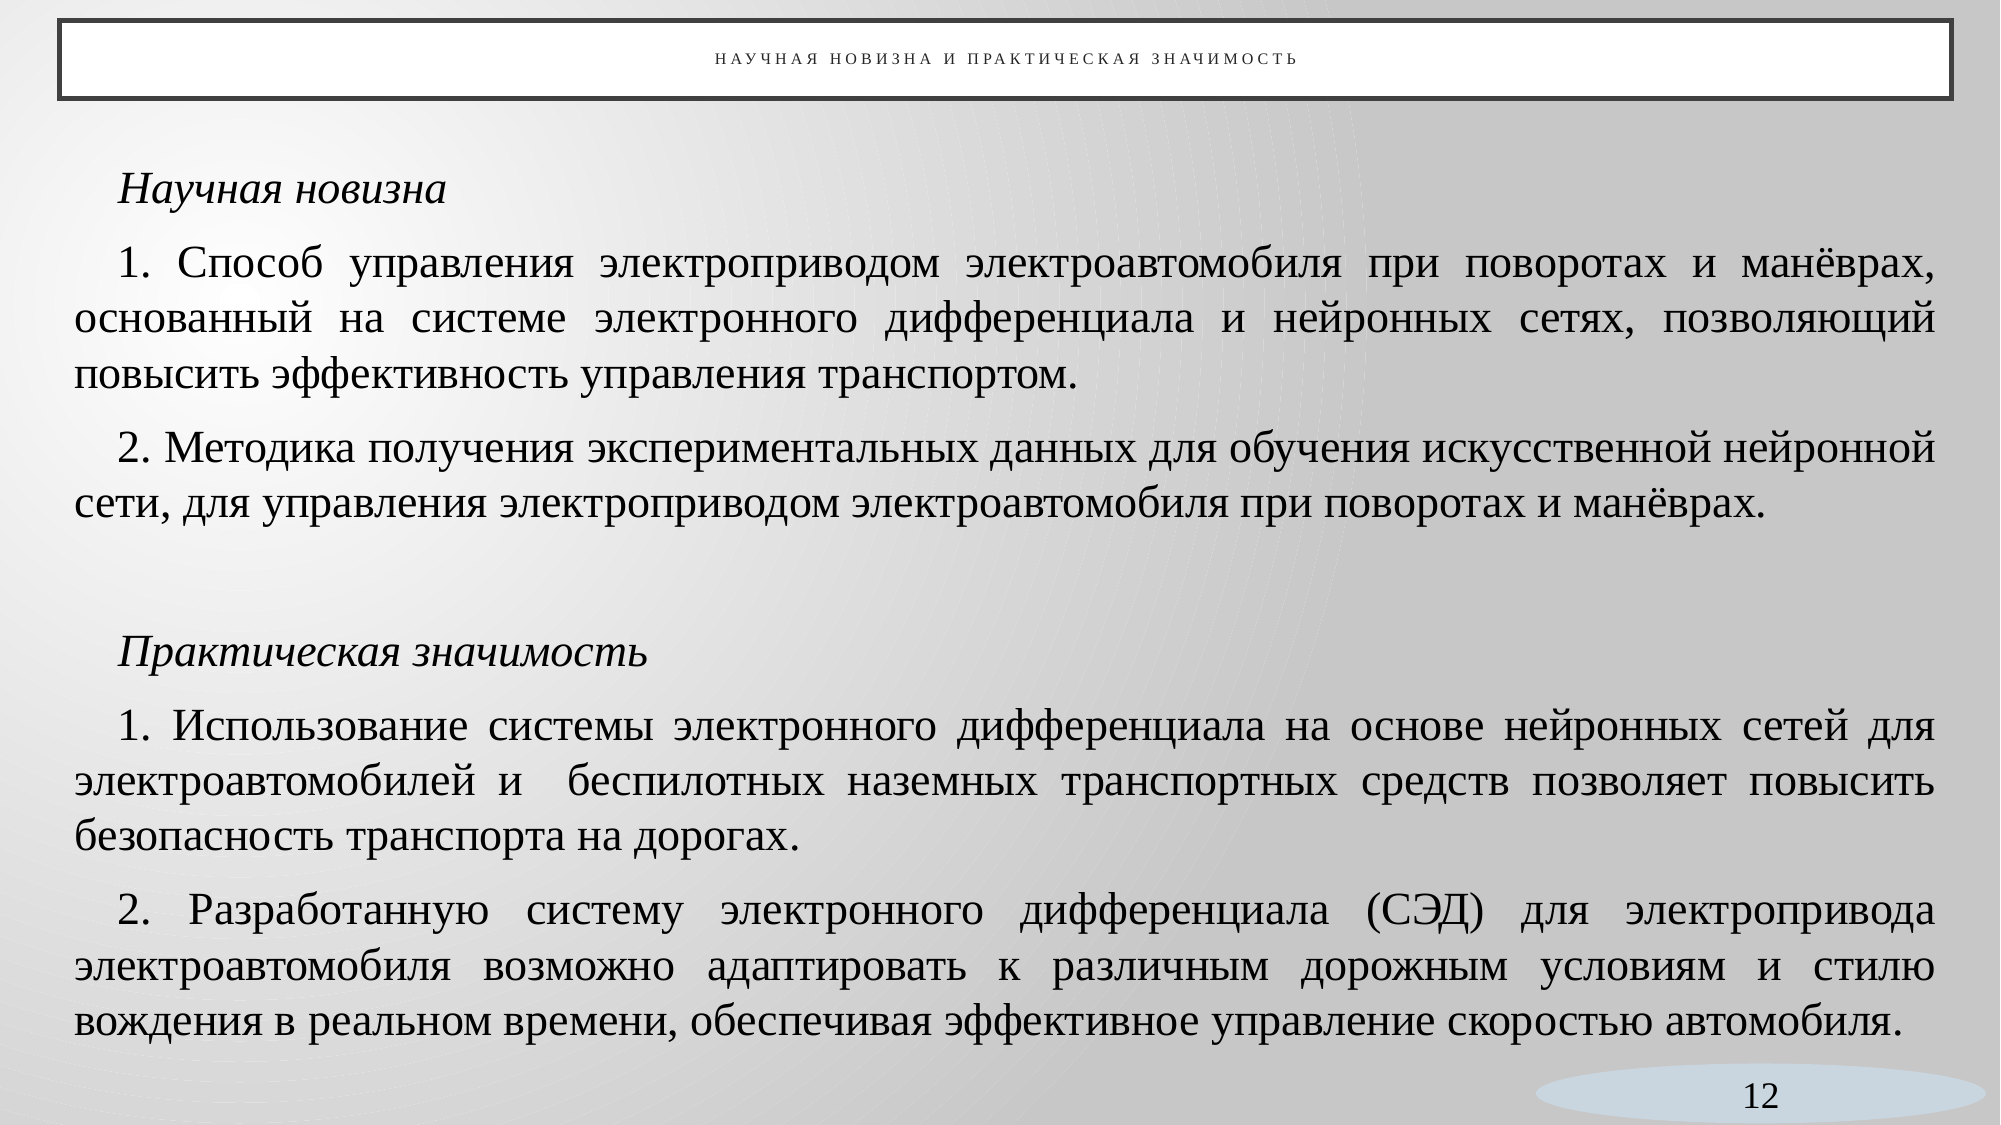

# Научная новизна И ПРАКТИЧЕСКАЯ ЗНАЧИМОСТЬ
Научная новизна
1. Способ управления электроприводом электроавтомобиля при поворотах и манёврах, основанный на системе электронного дифференциала и нейронных сетях, позволяющий повысить эффективность управления транспортом.
2. Методика получения экспериментальных данных для обучения искусственной нейронной сети, для управления электроприводом электроавтомобиля при поворотах и манёврах.

Практическая значимость
1. Использование системы электронного дифференциала на основе нейронных сетей для электроавтомобилей и  беспилотных наземных транспортных средств позволяет повысить безопасность транспорта на дорогах.
2. Разработанную систему электронного дифференциала (СЭД) для электропривода электроавтомобиля возможно адаптировать к различным дорожным условиям и стилю вождения в реальном времени, обеспечивая эффективное управление скоростью автомобиля.
12